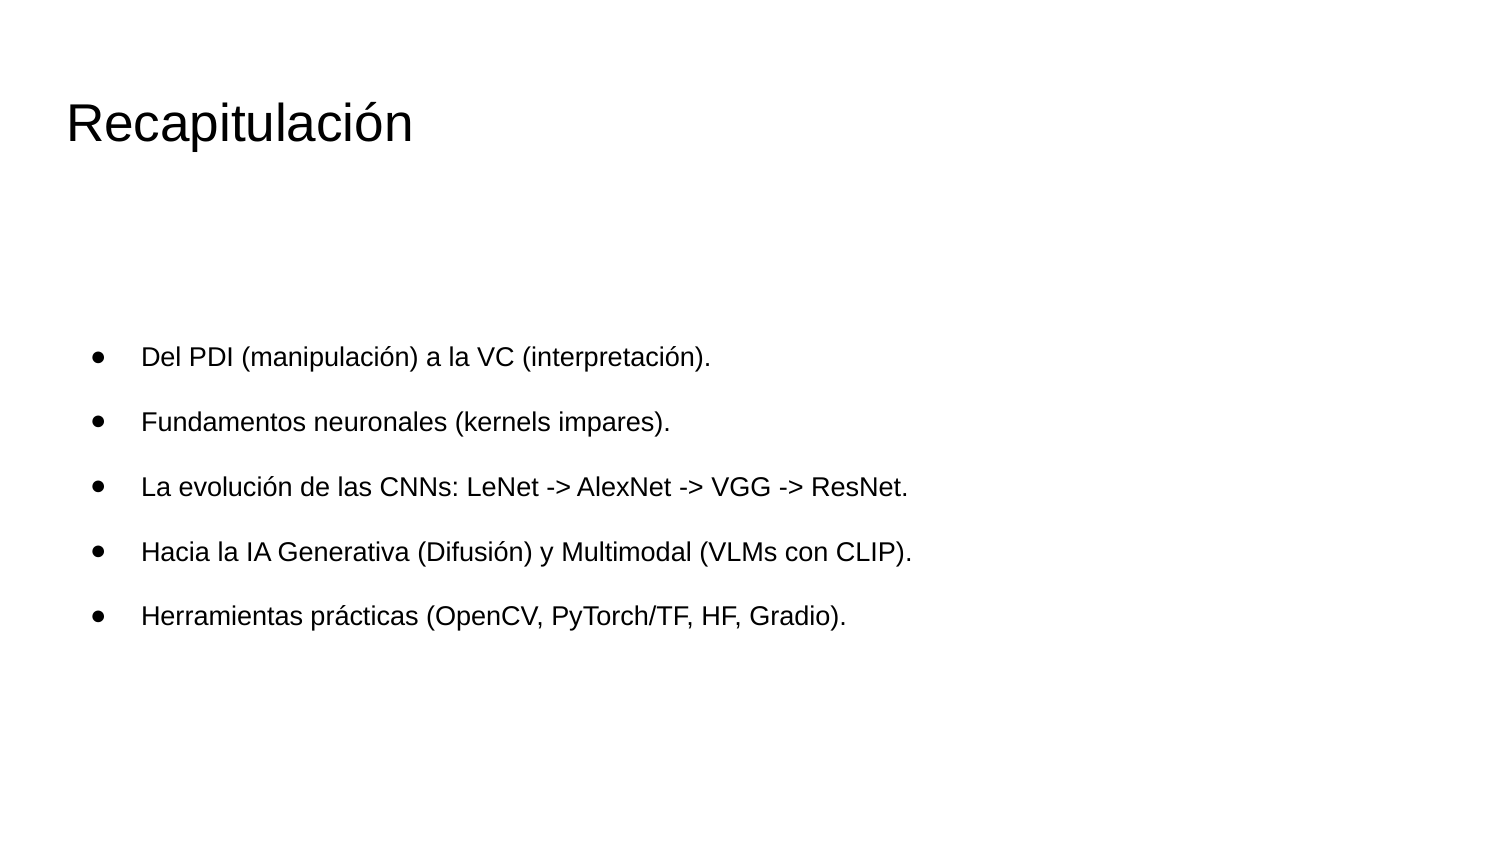

# Recapitulación
Del PDI (manipulación) a la VC (interpretación).
Fundamentos neuronales (kernels impares).
La evolución de las CNNs: LeNet -> AlexNet -> VGG -> ResNet.
Hacia la IA Generativa (Difusión) y Multimodal (VLMs con CLIP).
Herramientas prácticas (OpenCV, PyTorch/TF, HF, Gradio).